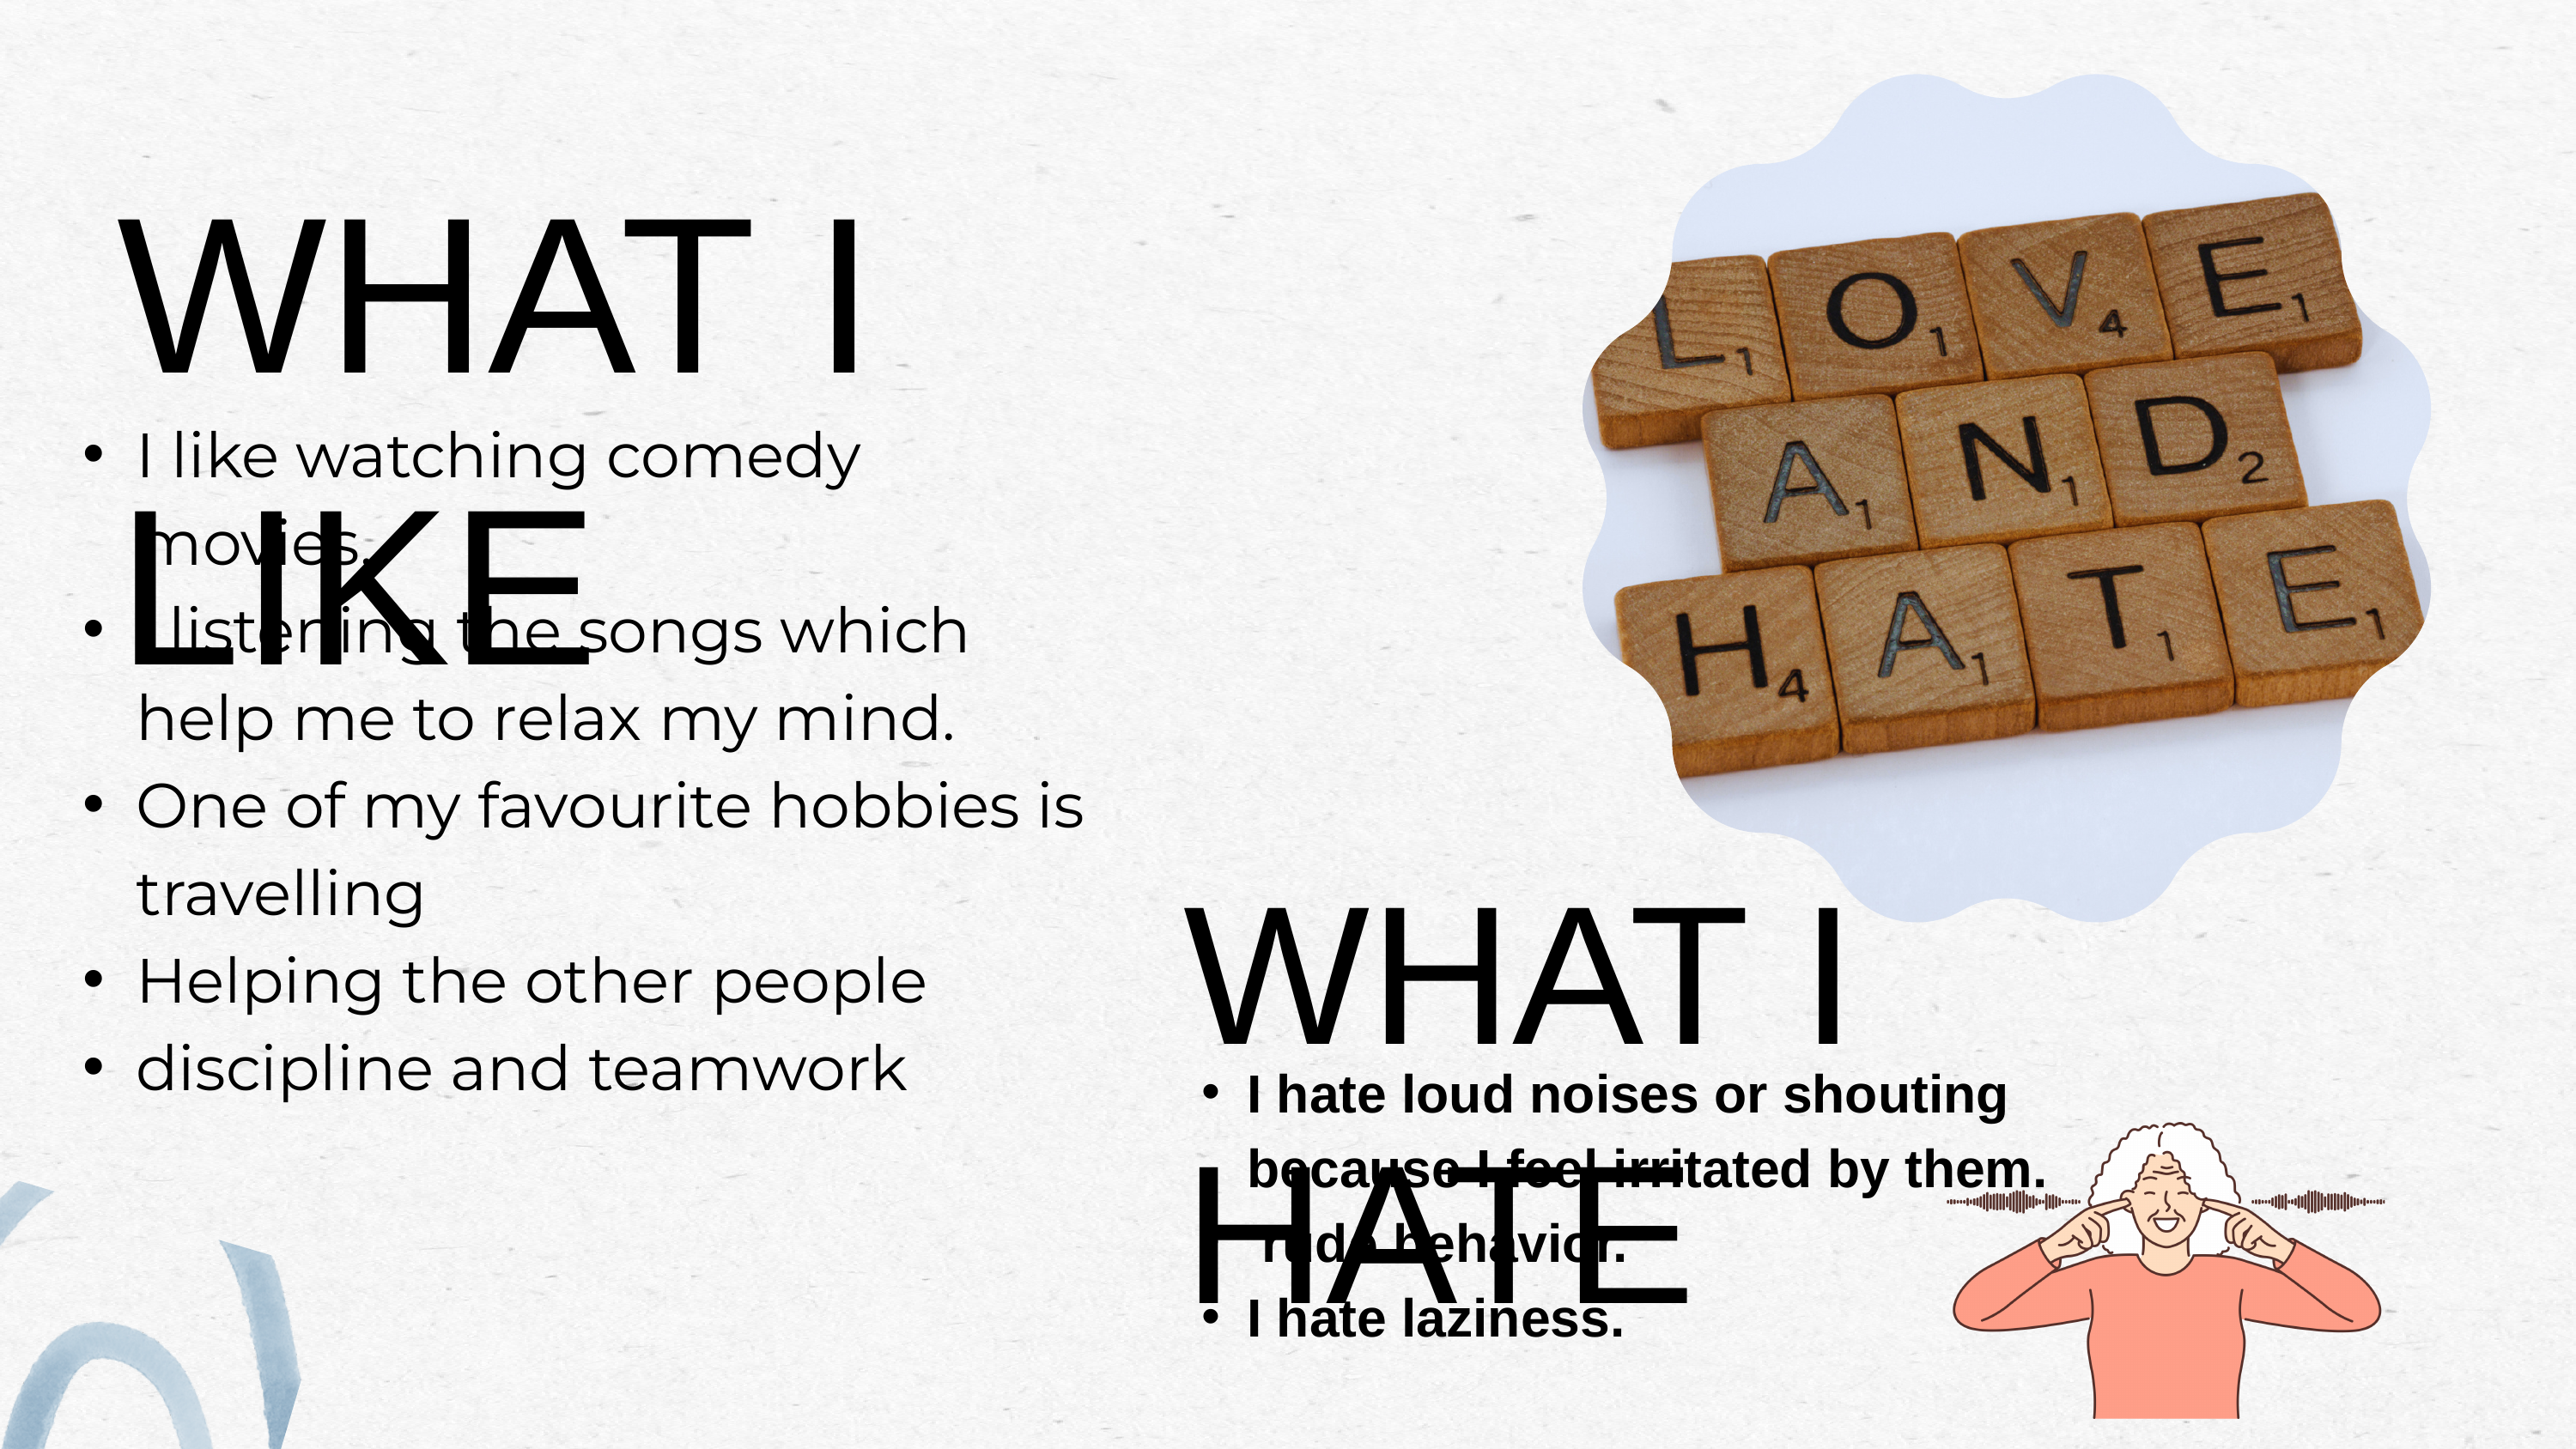

WHAT I LIKE
I like watching comedy movies.
  listening the songs which help me to relax my mind.
One of my favourite hobbies is travelling
Helping the other people
discipline and teamwork
WHAT I HATE
I hate loud noises or shouting because I feel irritated by them.
 rude behavior.
I hate laziness.